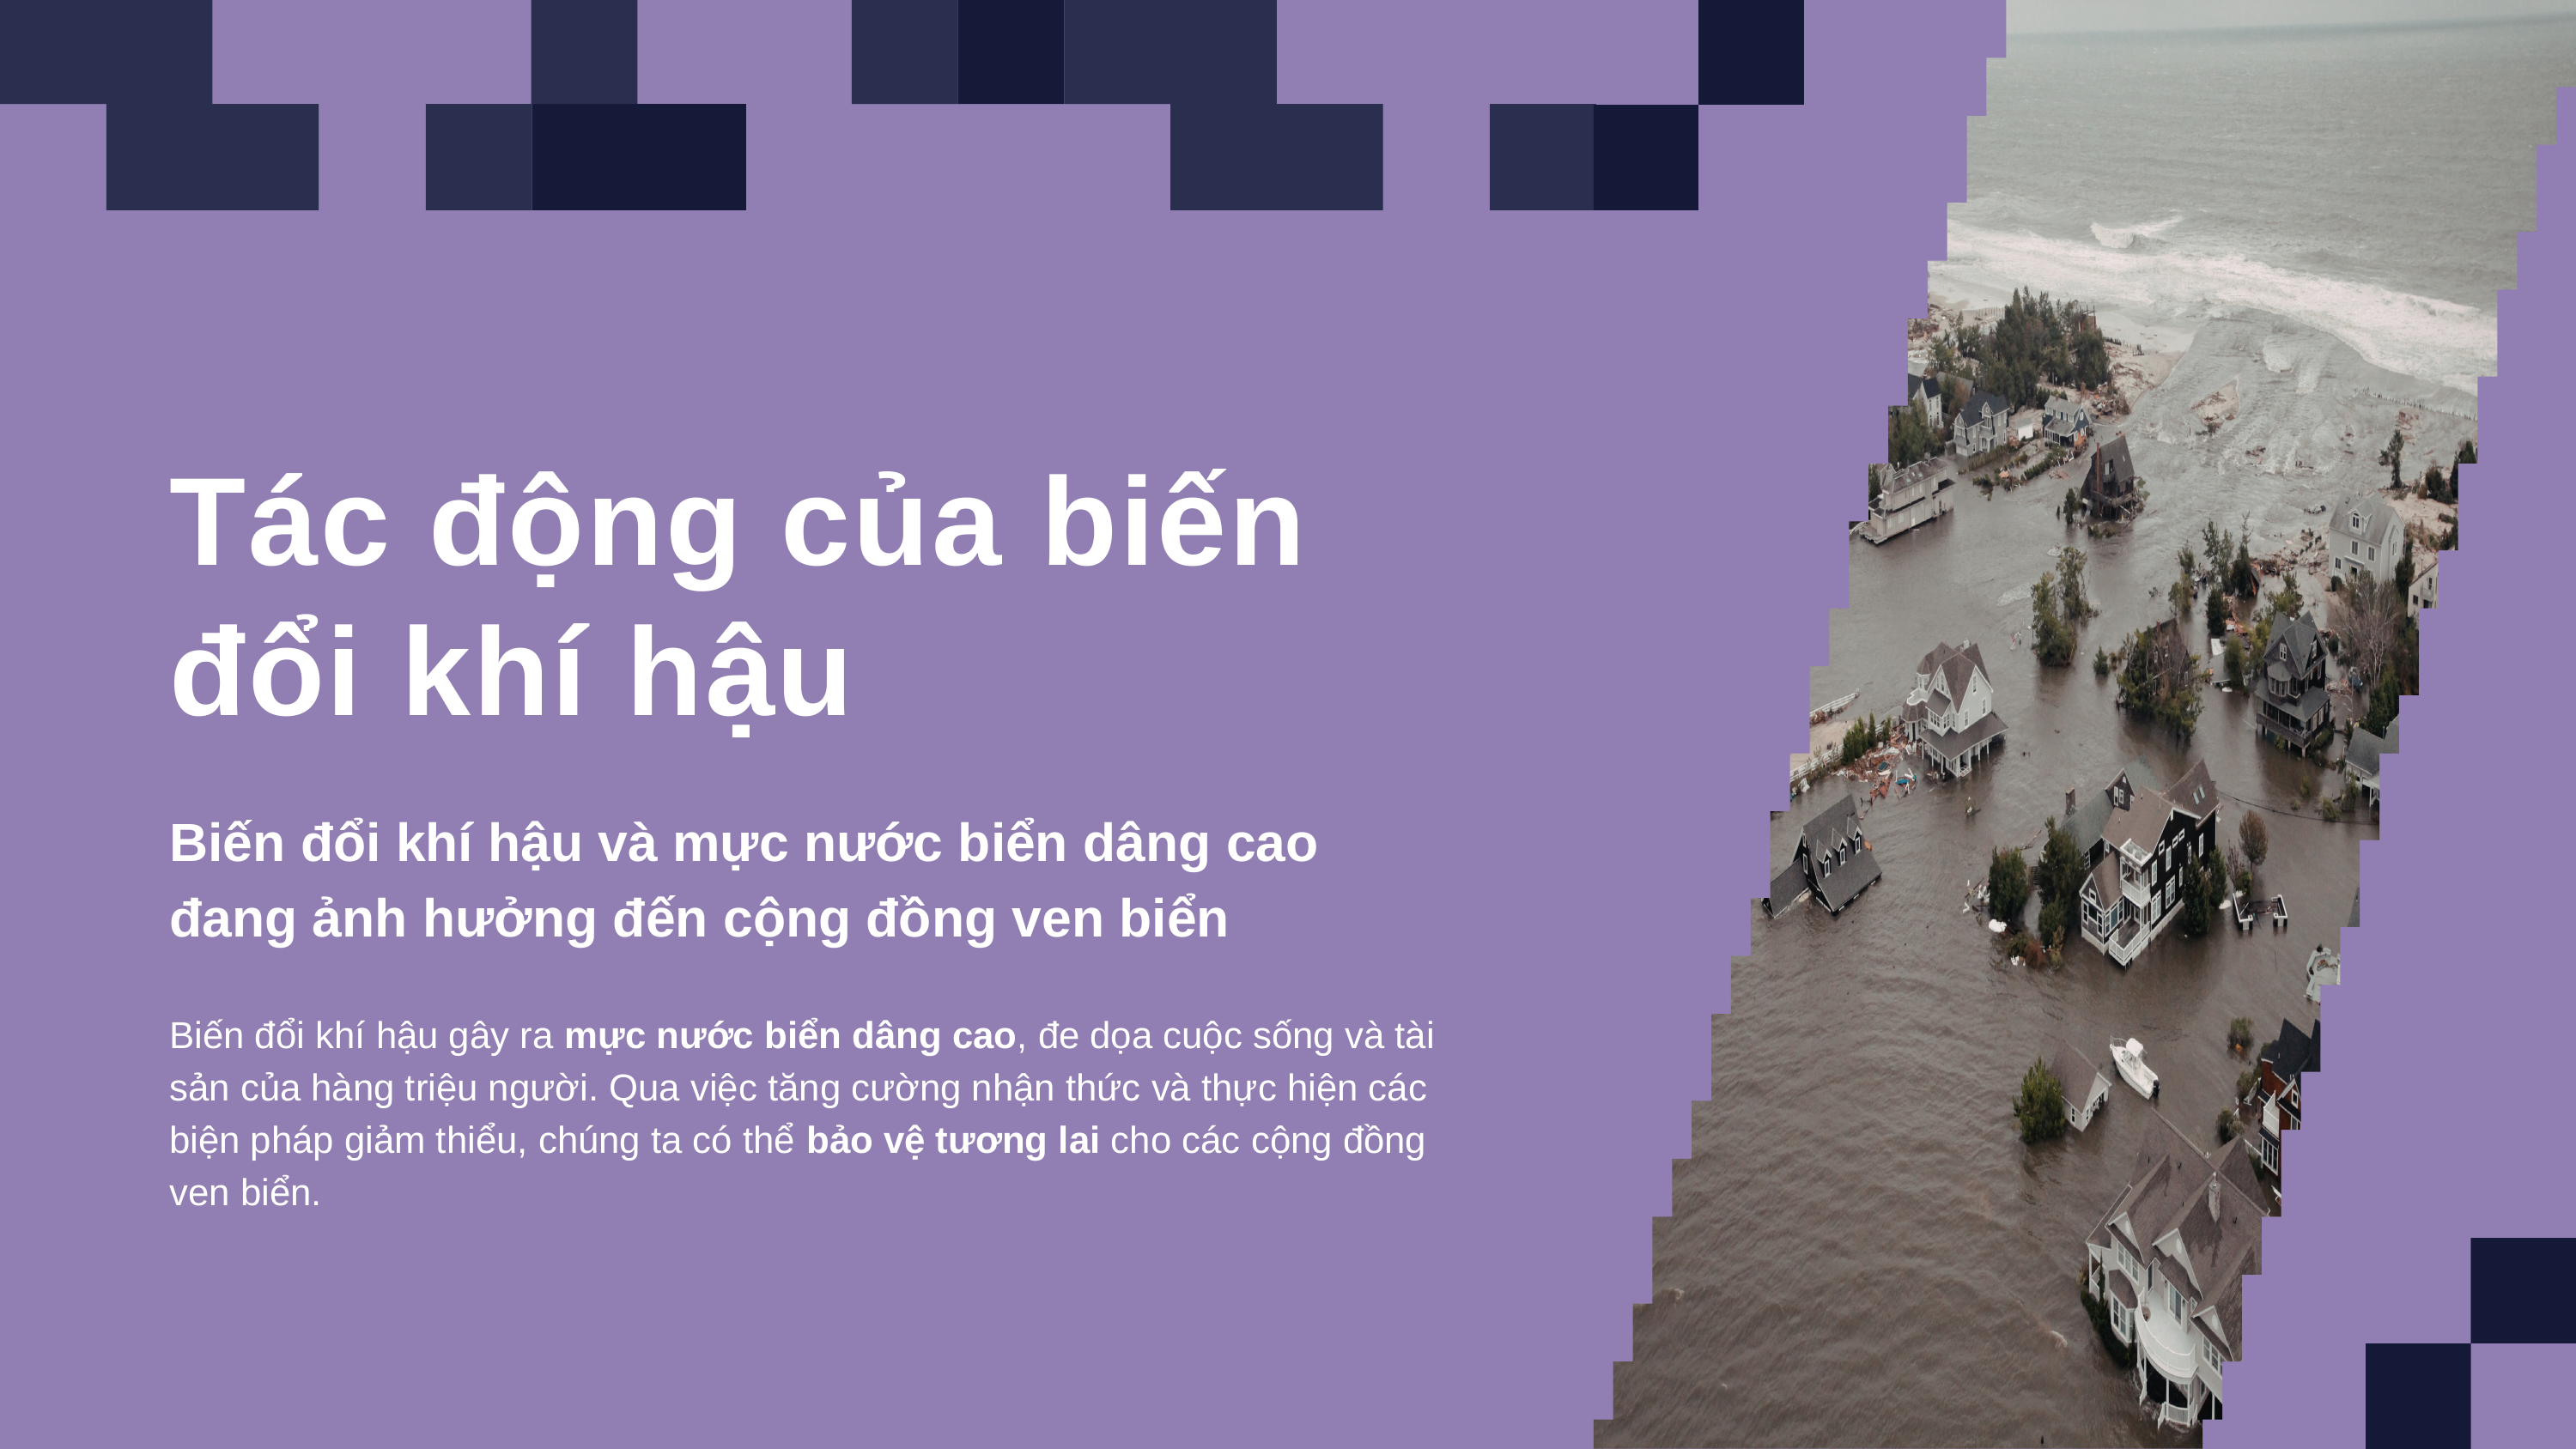

Tác động của biến đổi khí hậu
Biến đổi khí hậu và mực nước biển dâng cao đang ảnh hưởng đến cộng đồng ven biển
Biến đổi khí hậu gây ra mực nước biển dâng cao, đe dọa cuộc sống và tài sản của hàng triệu người. Qua việc tăng cường nhận thức và thực hiện các biện pháp giảm thiểu, chúng ta có thể bảo vệ tương lai cho các cộng đồng ven biển.